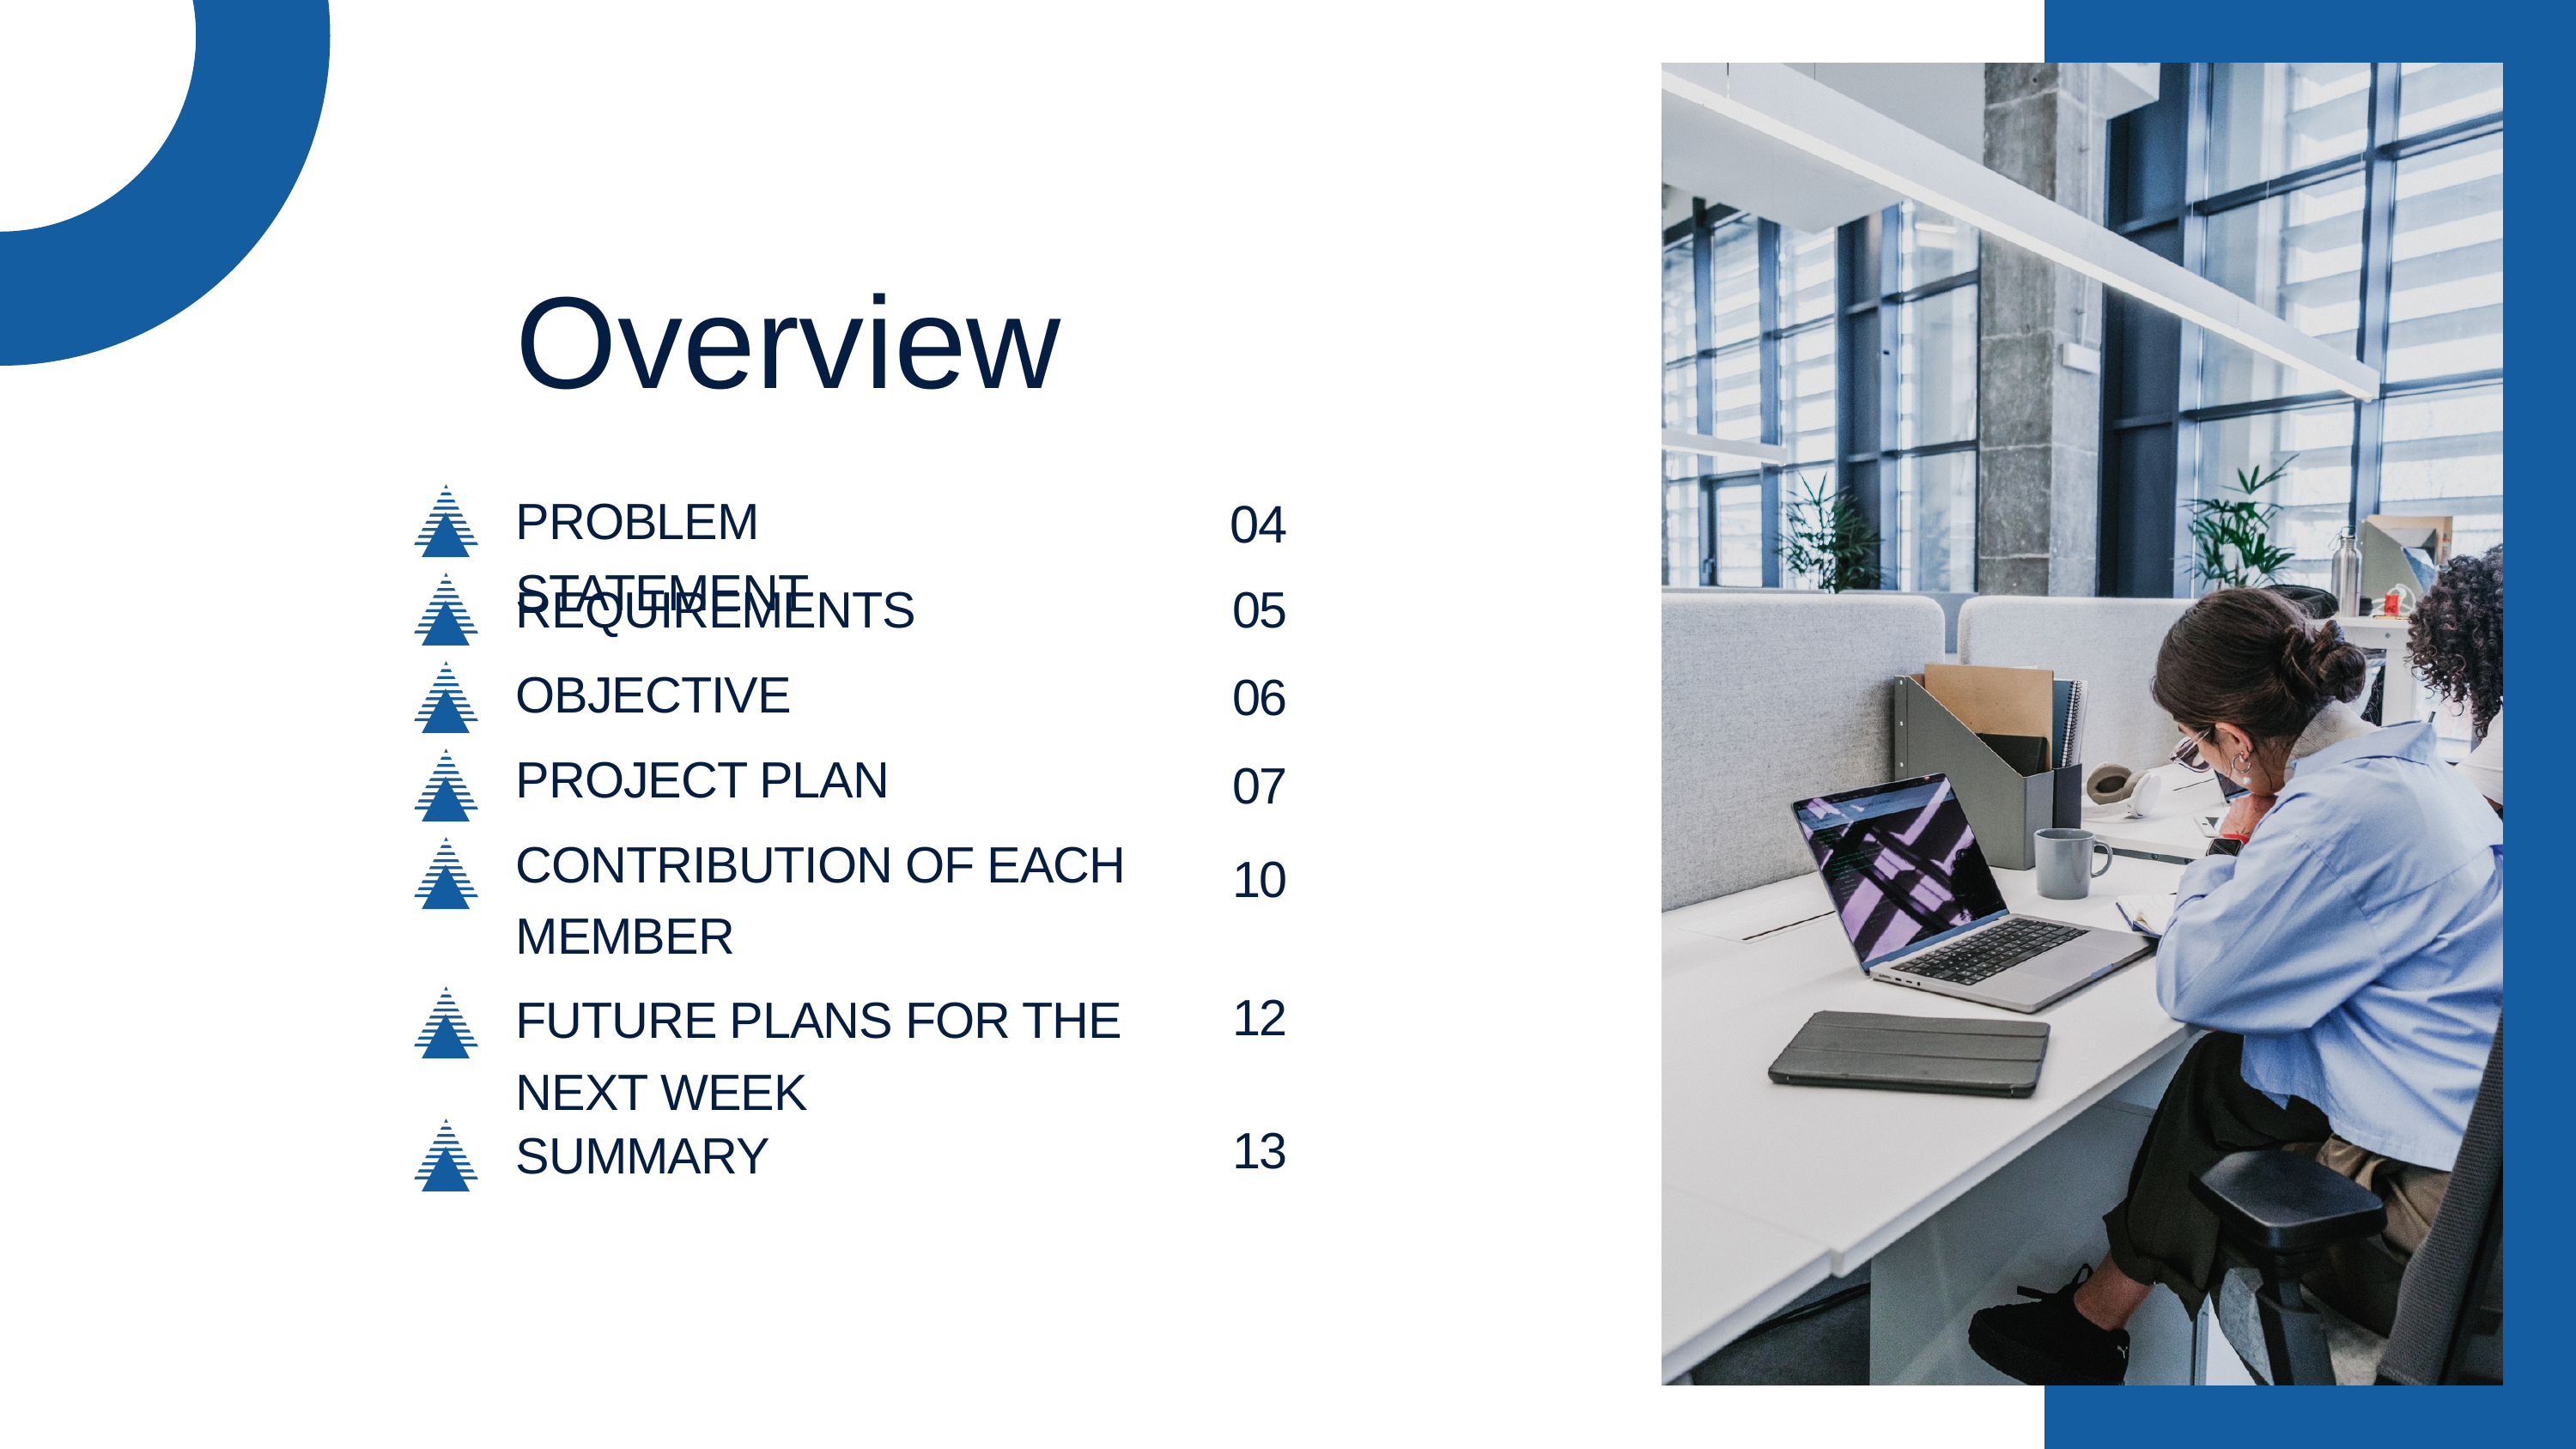

Overview
PROBLEM STATEMENT
04

REQUIREMENTS
05

OBJECTIVE
06

PROJECT PLAN
07

CONTRIBUTION OF EACH MEMBER
10

12
FUTURE PLANS FOR THE NEXT WEEK

13
SUMMARY